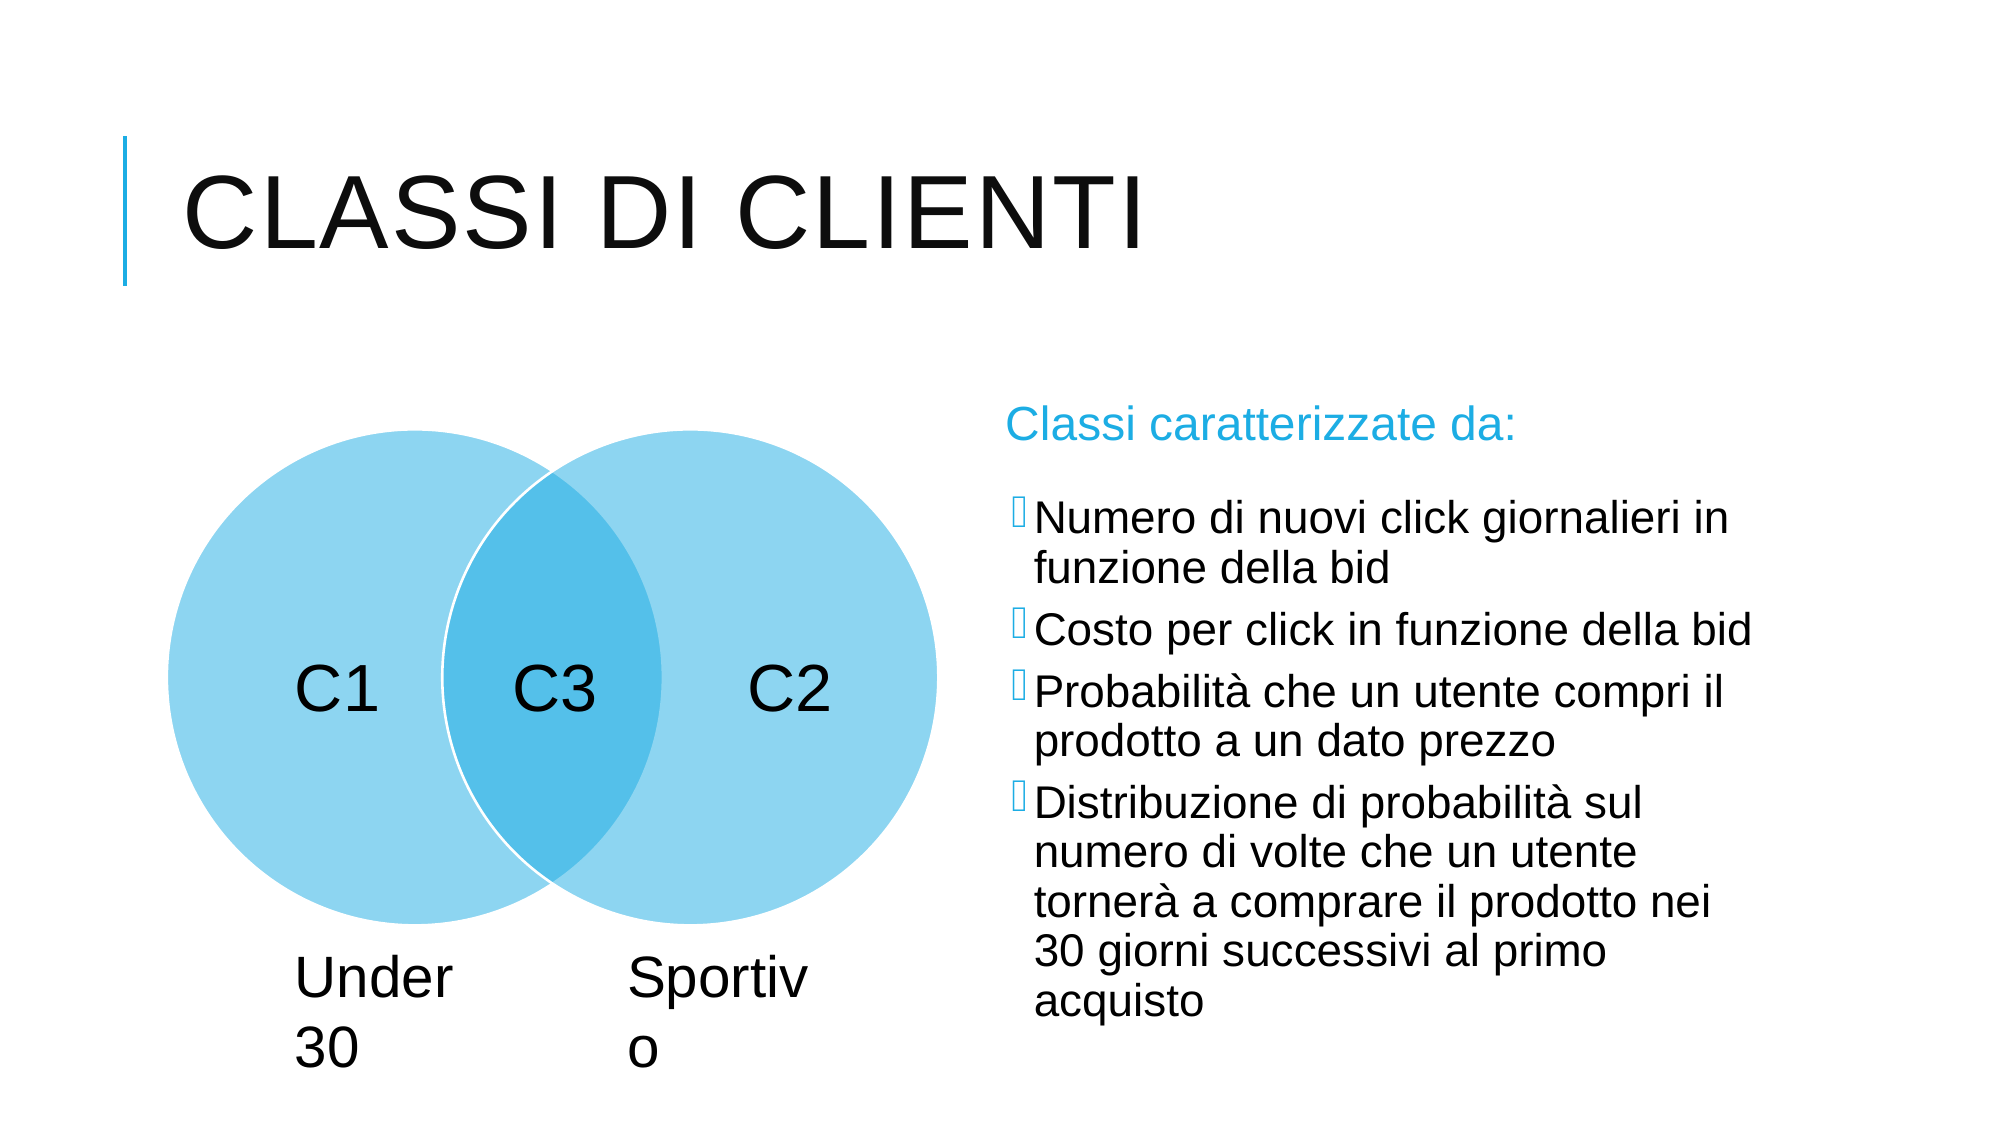

# Classi di clienti

Classi caratterizzate da:
Numero di nuovi click giornalieri in funzione della bid
Costo per click in funzione della bid
Probabilità che un utente compri il prodotto a un dato prezzo
Distribuzione di probabilità sul numero di volte che un utente tornerà a comprare il prodotto nei 30 giorni successivi al primo acquisto

C1
C2
C3
Under 30
Sportivo